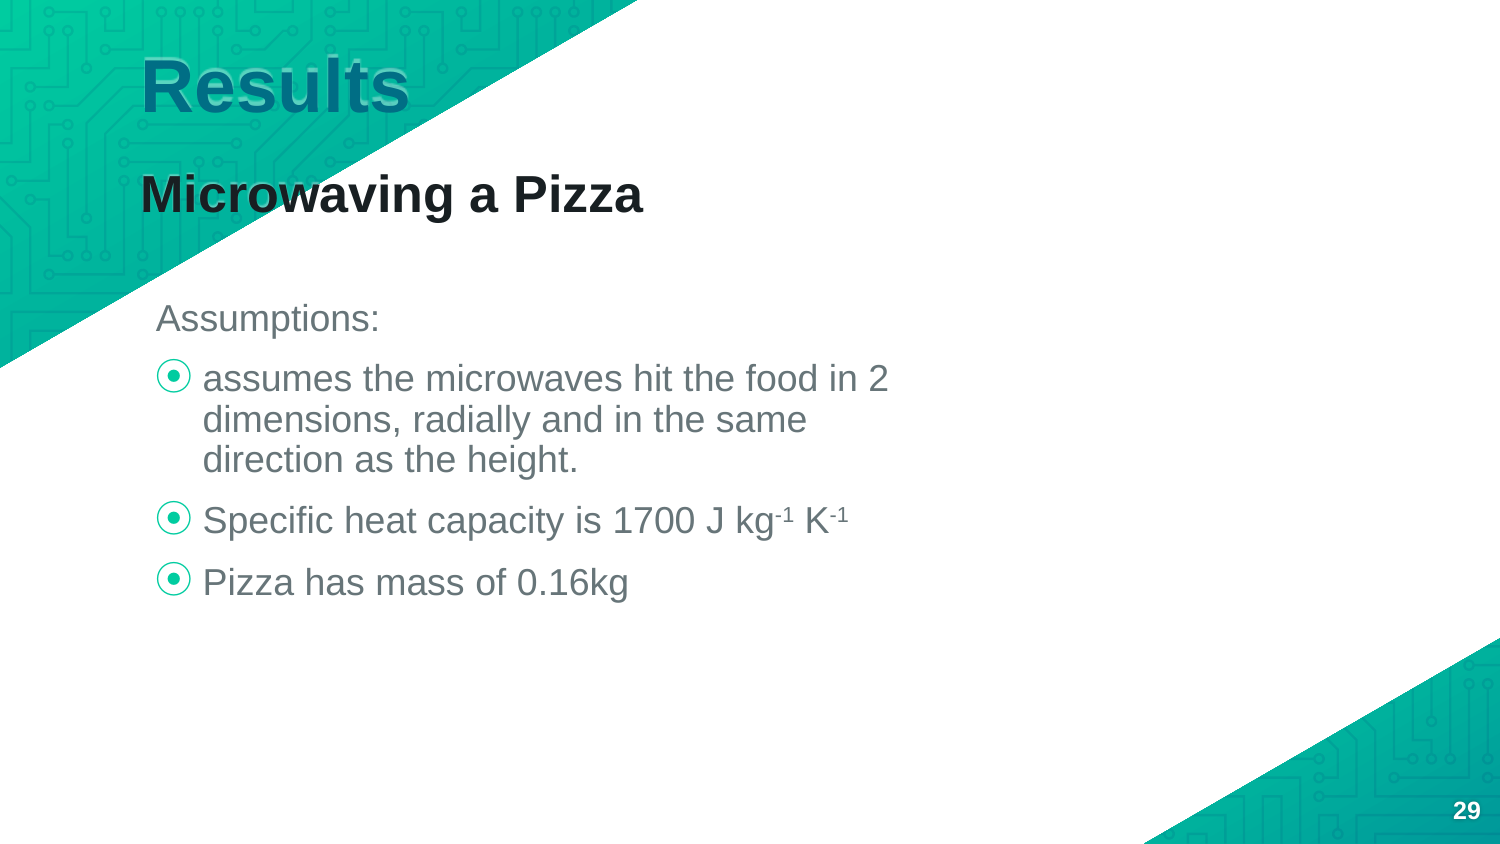

Results
# Microwaving a Pizza
Assumptions:​
assumes the microwaves hit the food in 2 dimensions, radially and in the same direction as the height.
Specific heat capacity is 1700 J kg-1 K-1
Pizza has mass of 0.16kg

29